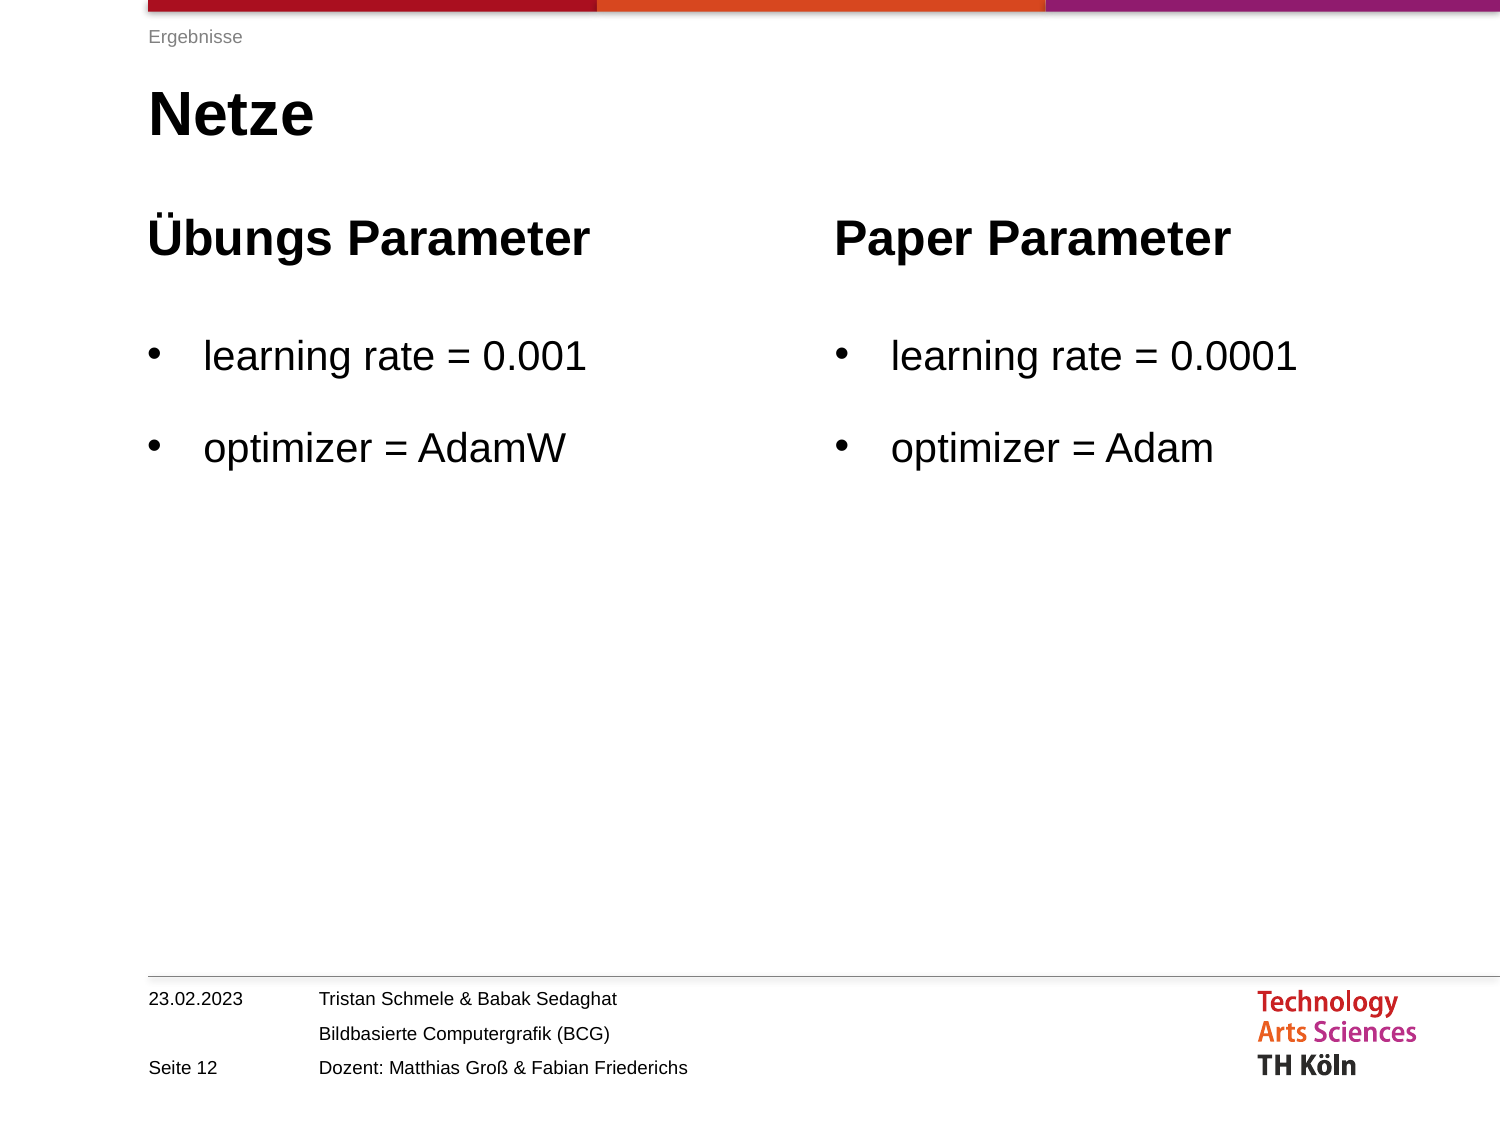

Ergebnisse
# Netze
Übungs Parameter
Paper Parameter
learning rate = 0.001

optimizer = AdamW
learning rate = 0.0001

optimizer = Adam
23.02.2023
Seite 12